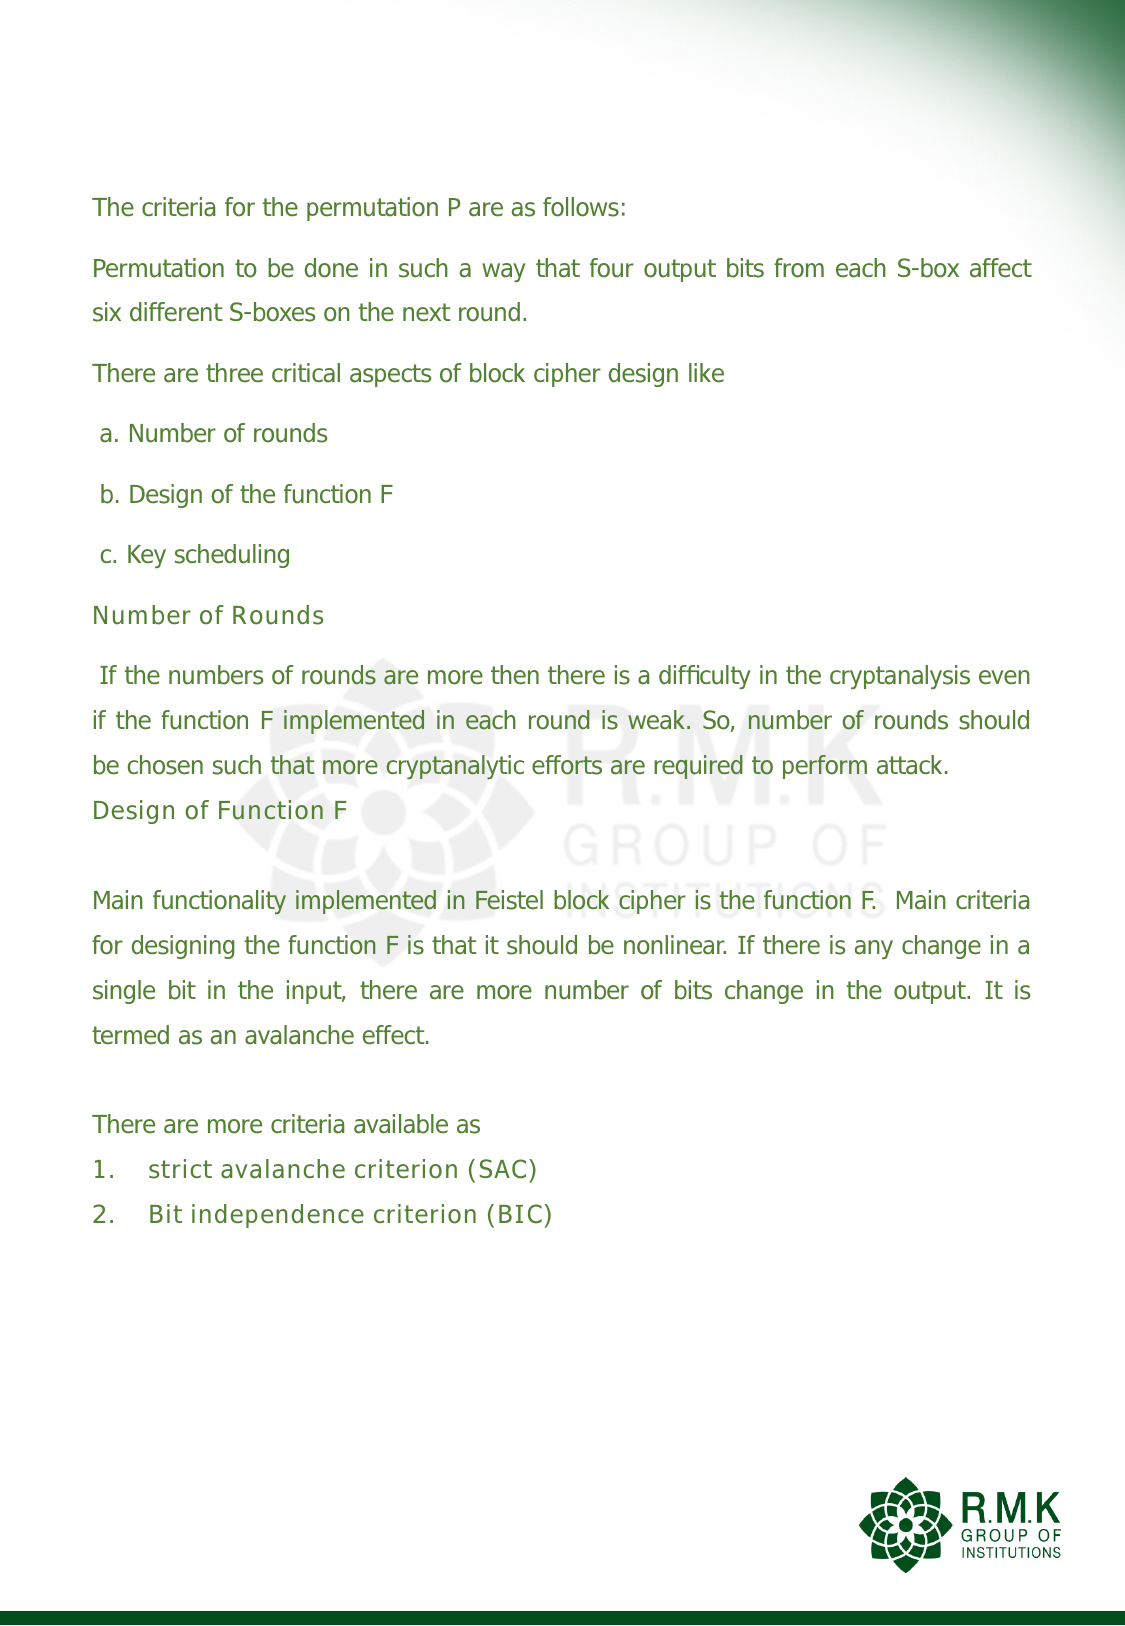

#
The criteria for the permutation P are as follows:
Permutation to be done in such a way that four output bits from each S-box affect six different S-boxes on the next round.
There are three critical aspects of block cipher design like
 a. Number of rounds
 b. Design of the function F
 c. Key scheduling
Number of Rounds
 If the numbers of rounds are more then there is a difficulty in the cryptanalysis even if the function F implemented in each round is weak. So, number of rounds should be chosen such that more cryptanalytic efforts are required to perform attack.
Design of Function F

Main functionality implemented in Feistel block cipher is the function F.  Main criteria for designing the function F is that it should be nonlinear. If there is any change in a single bit in the input, there are more number of bits change in the output. It is termed as an avalanche effect.

There are more criteria available as
strict avalanche criterion (SAC)
Bit independence criterion (BIC)